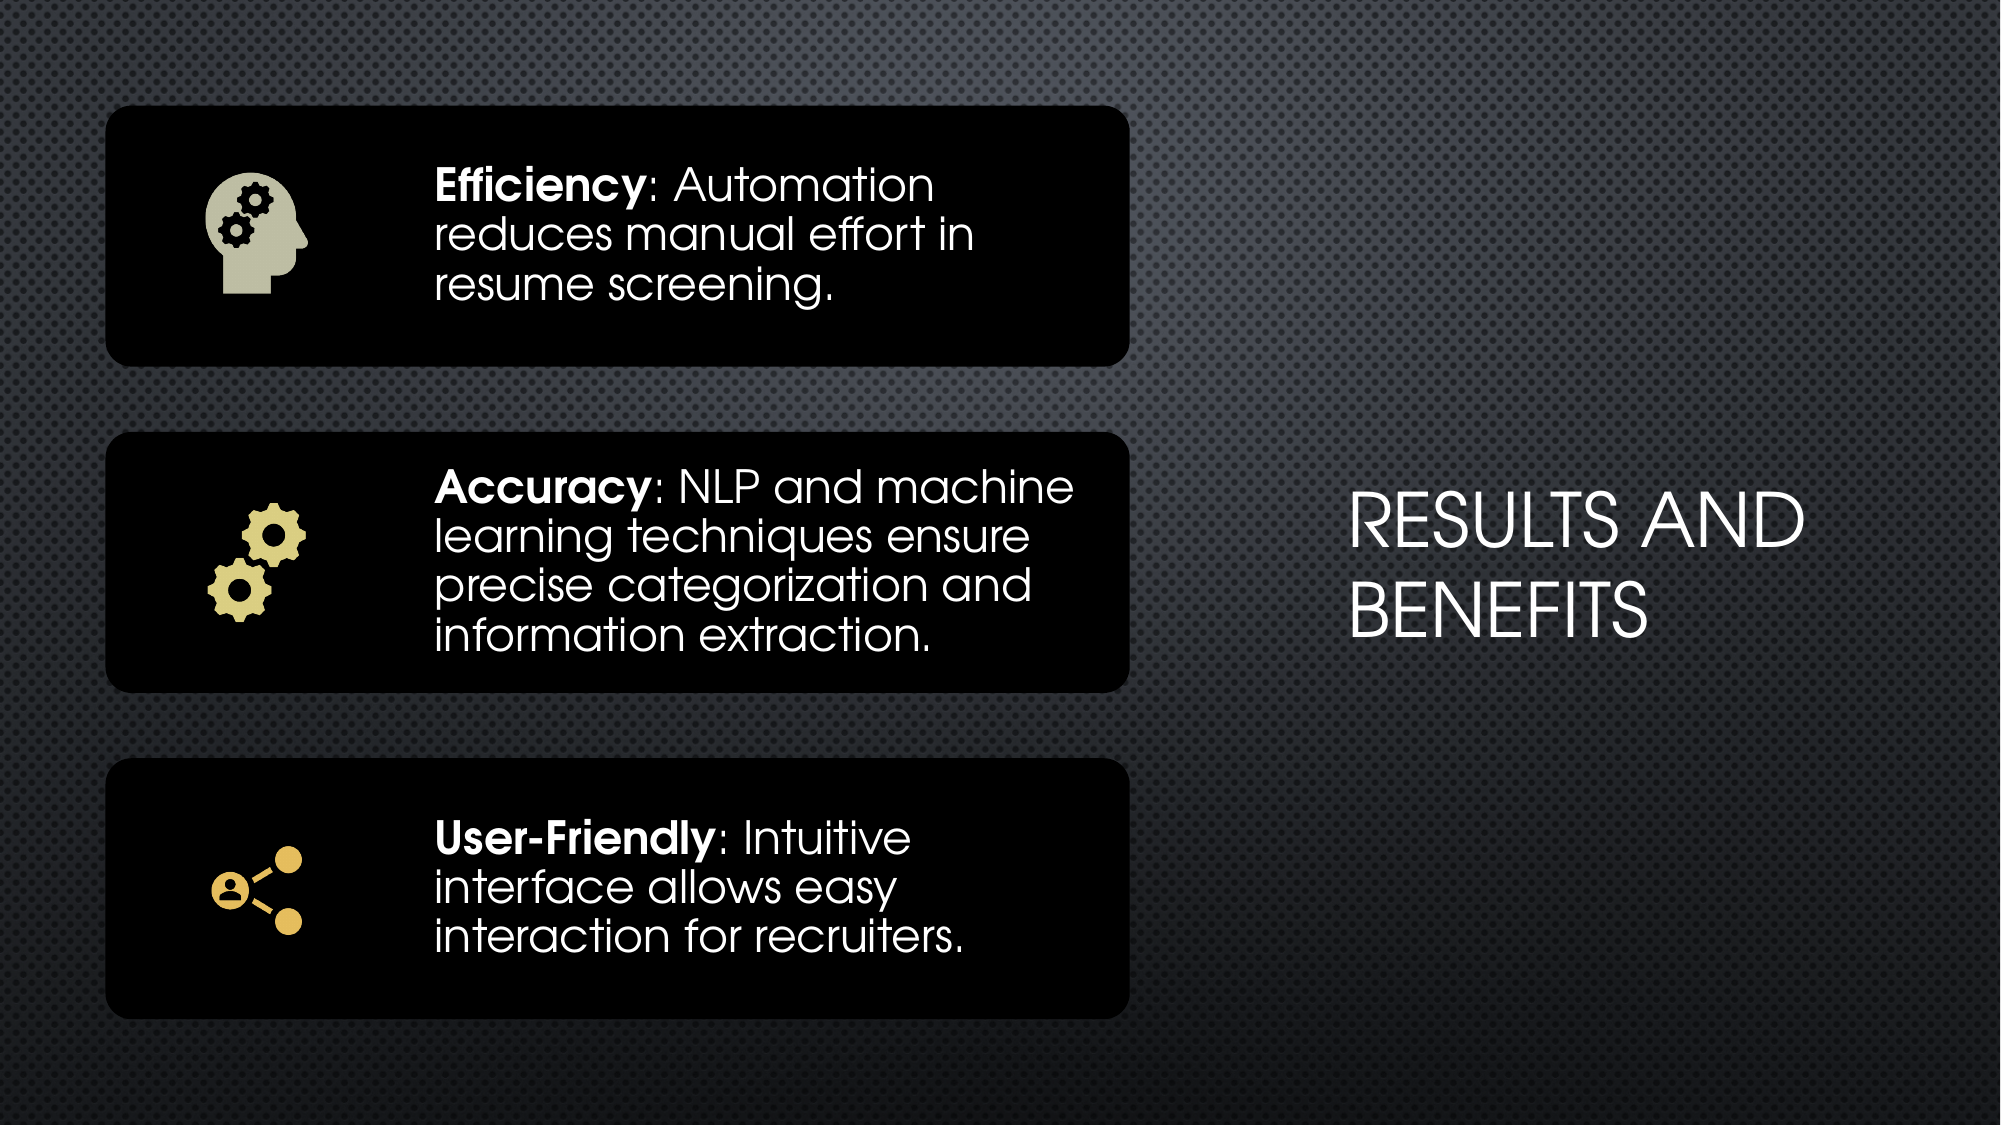

# Results and Benefits
Efficiency: Automation reduces manual effort in resume screening.
Accuracy: NLP and machine learning techniques ensure precise categorization and information extraction.
User-Friendly: Intuitive interface allows easy interaction for recruiters.